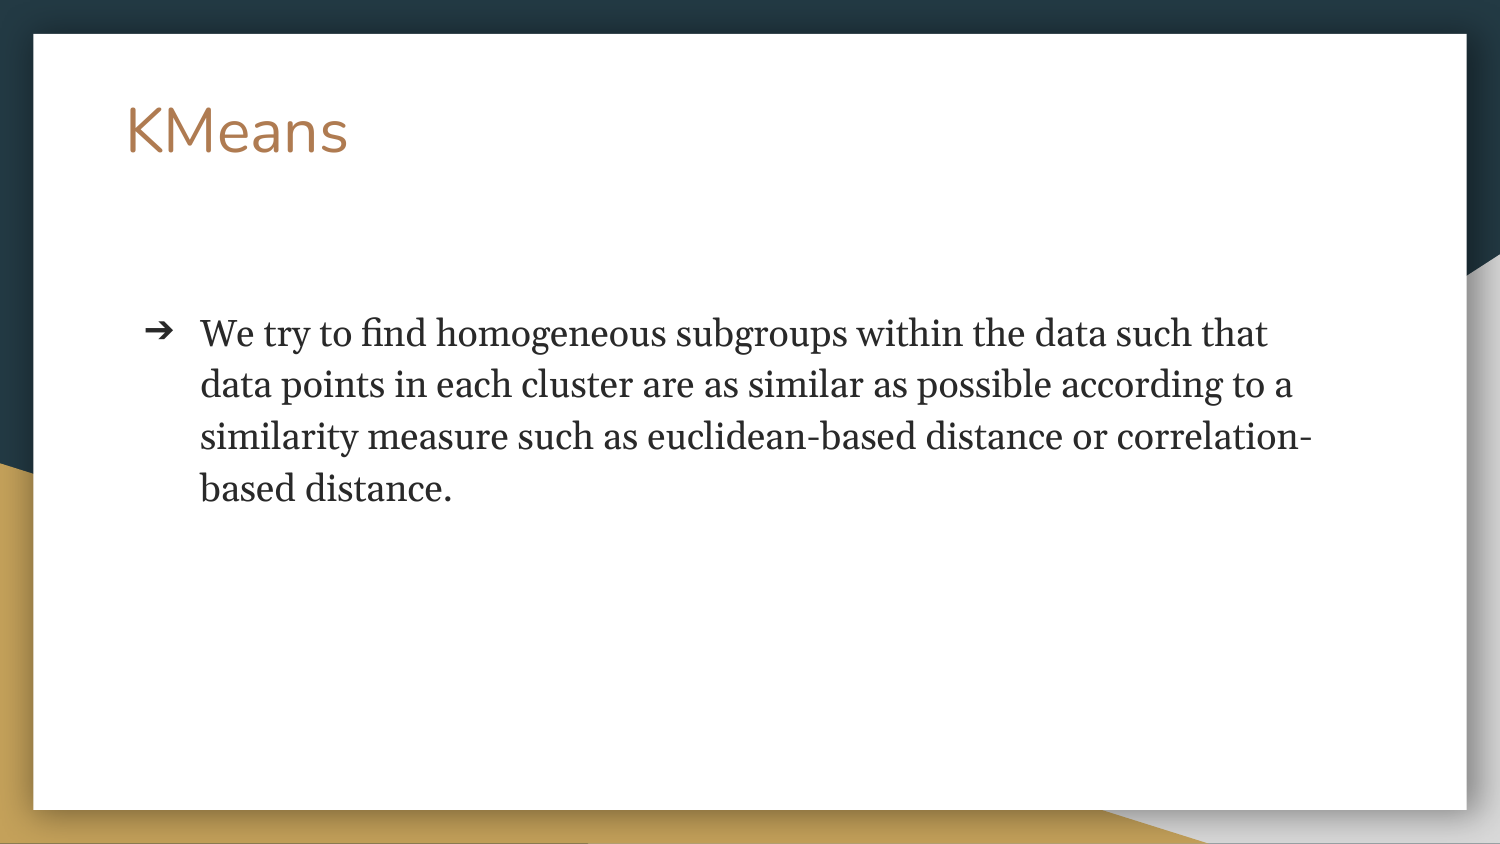

# KMeans

We try to find homogeneous subgroups within the data such that data points in each cluster are as similar as possible according to a similarity measure such as euclidean-based distance or correlation-based distance.